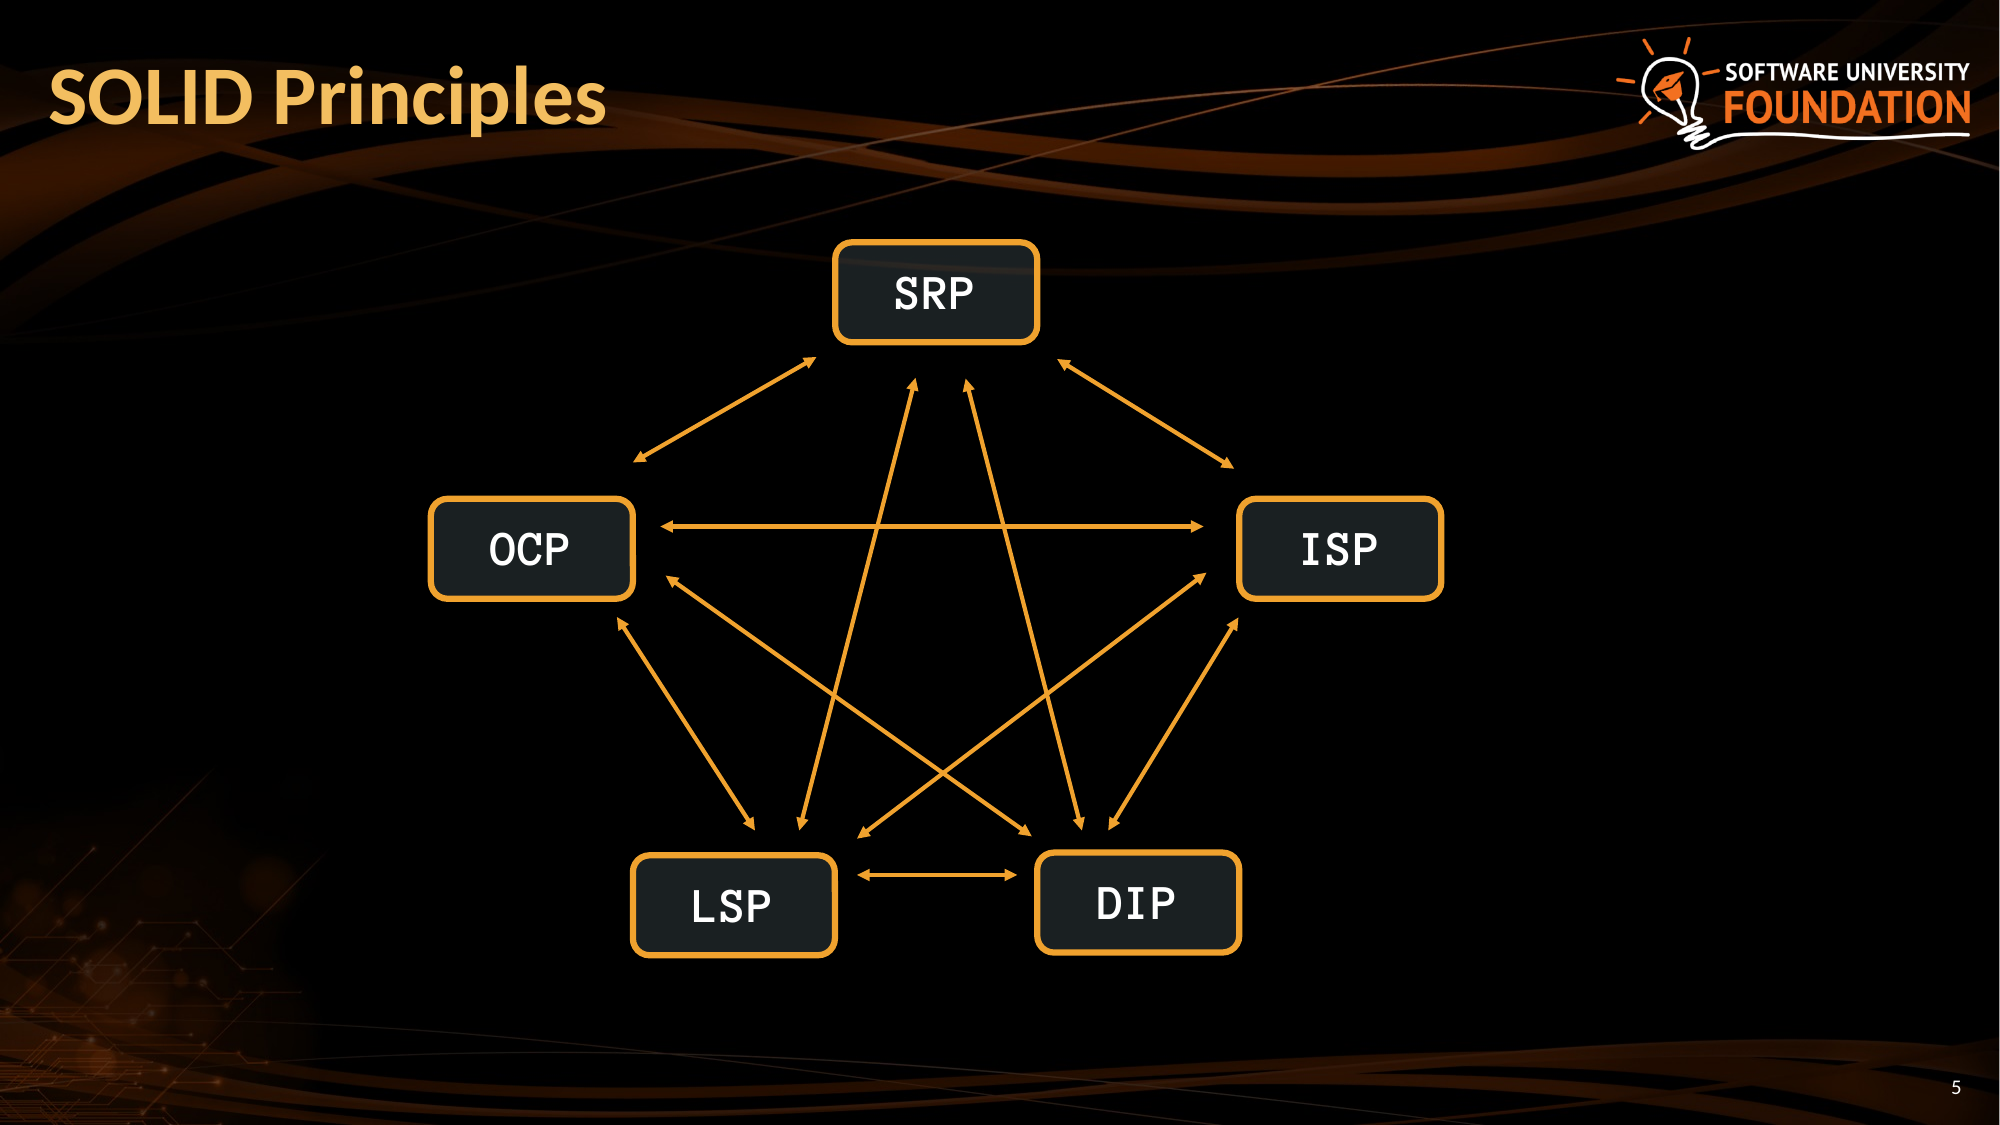

# SOLID Principles

SRP
OCP
ISP
DIP
LSP
5